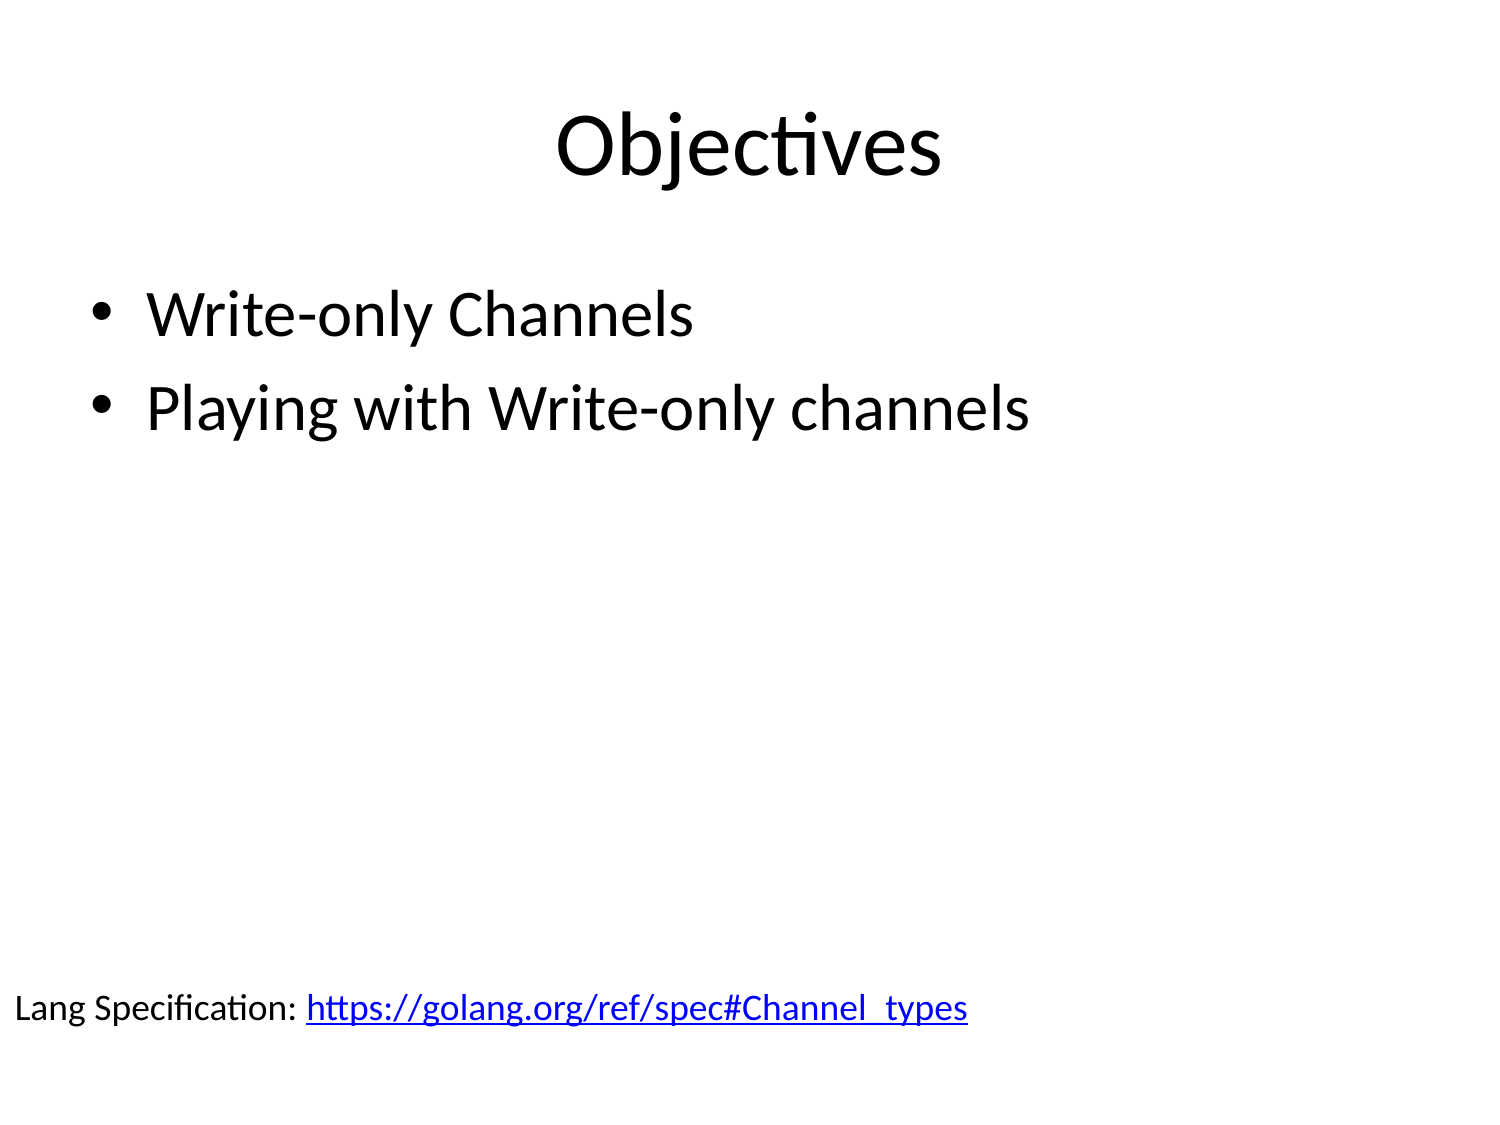

# Objectives
Write-only Channels
Playing with Write-only channels
Lang Specification: https://golang.org/ref/spec#Channel_types